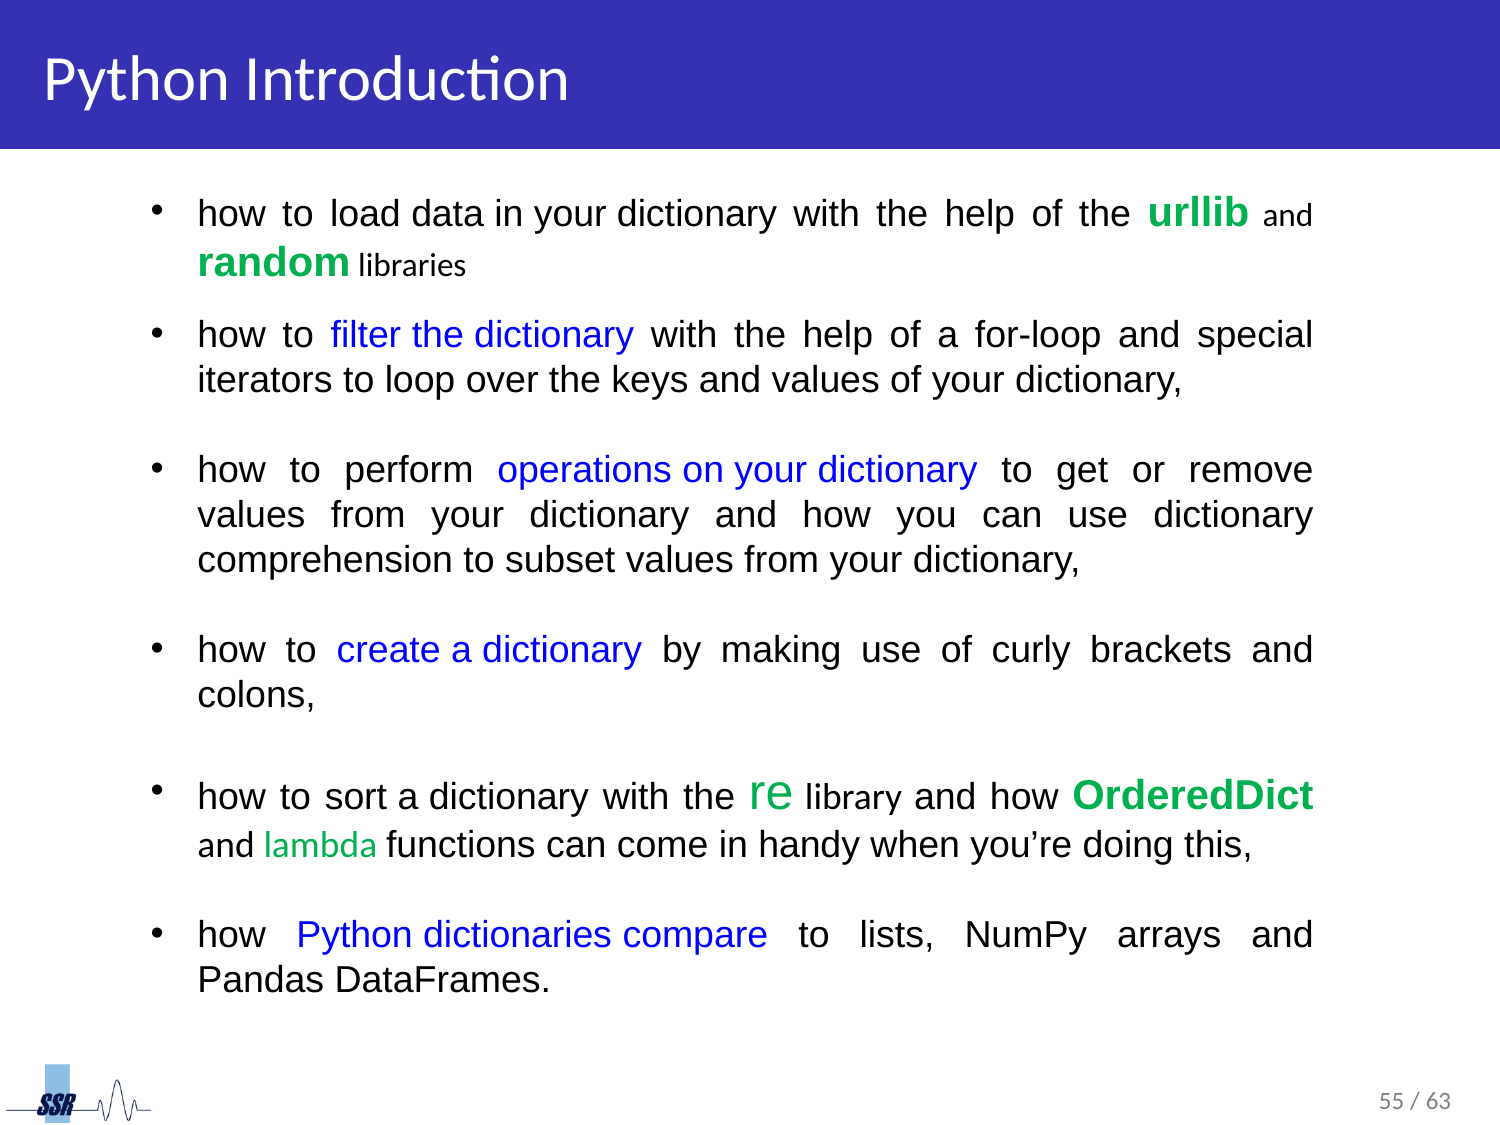

# Python Introduction
how to load data in your dictionary with the help of the urllib and random libraries

how to filter the dictionary with the help of a for-loop and special iterators to loop over the keys and values of your dictionary,

how to perform operations on your dictionary to get or remove values from your dictionary and how you can use dictionary comprehension to subset values from your dictionary,

how to create a dictionary by making use of curly brackets and colons,

how to sort a dictionary with the re library and how OrderedDict and lambda functions can come in handy when you’re doing this,

how Python dictionaries compare to lists, NumPy arrays and Pandas DataFrames.